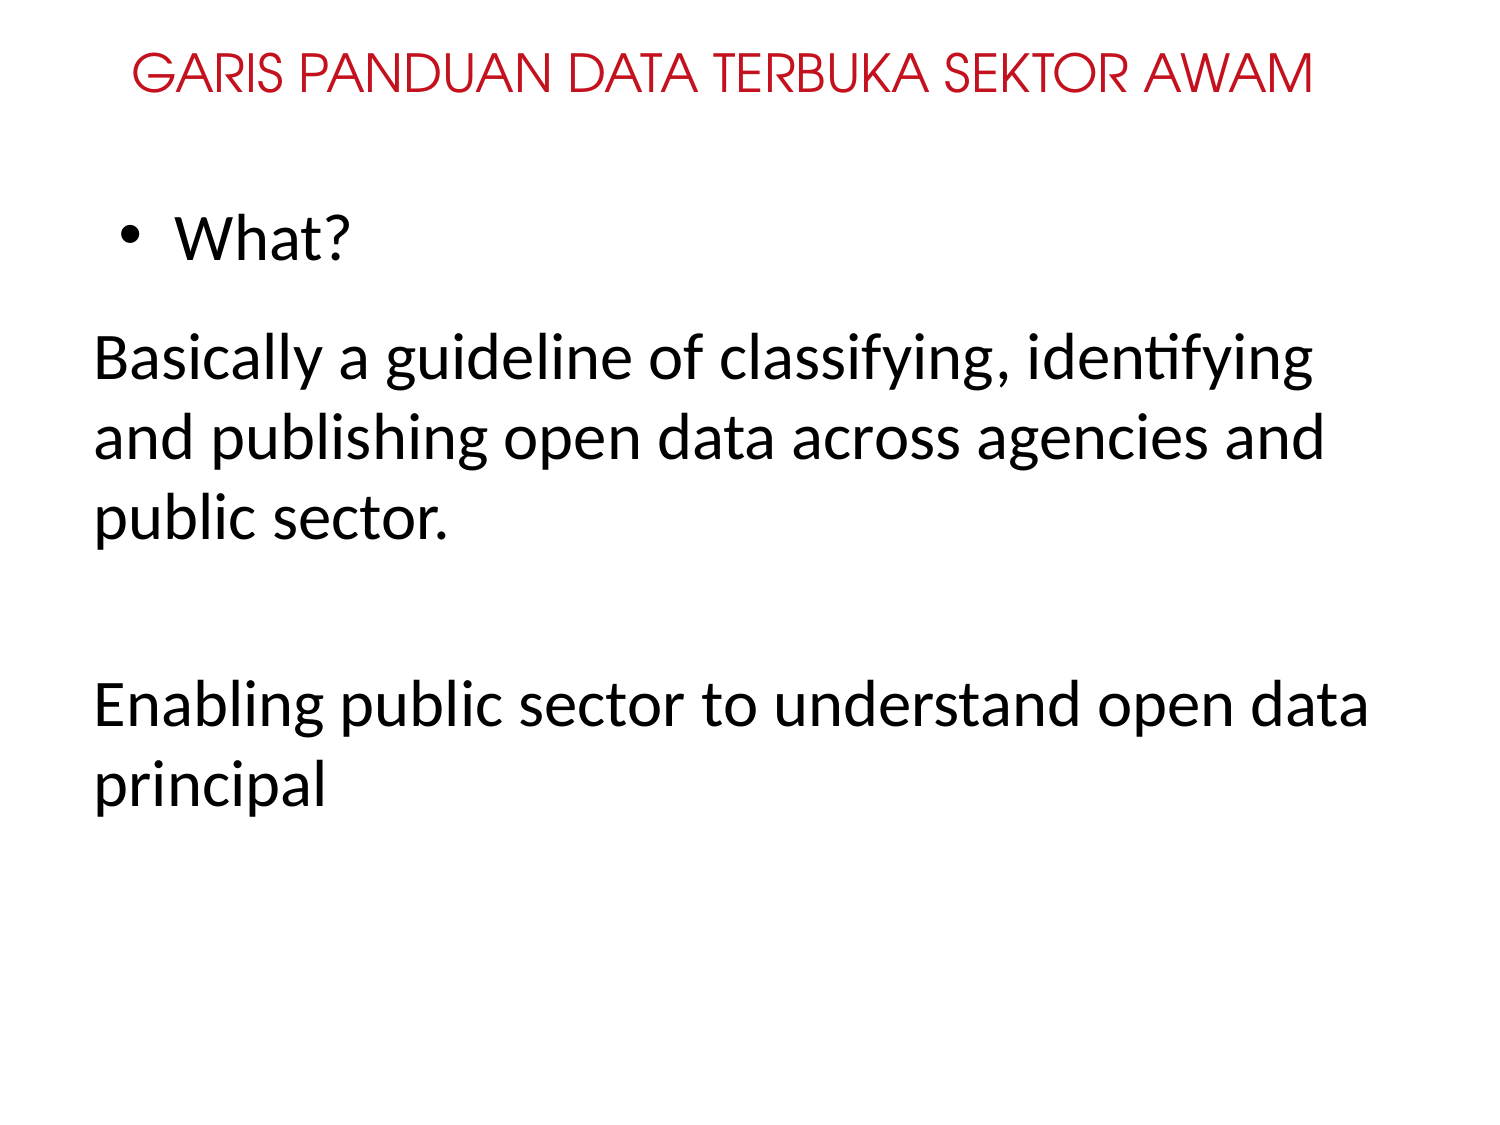

GARIS PANDUAN DATA TERBUKA SEKTOR AWAM

Basically a guideline of classifying, identifying and publishing open data across agencies and public sector.

Enabling public sector to understand open data principal
What?